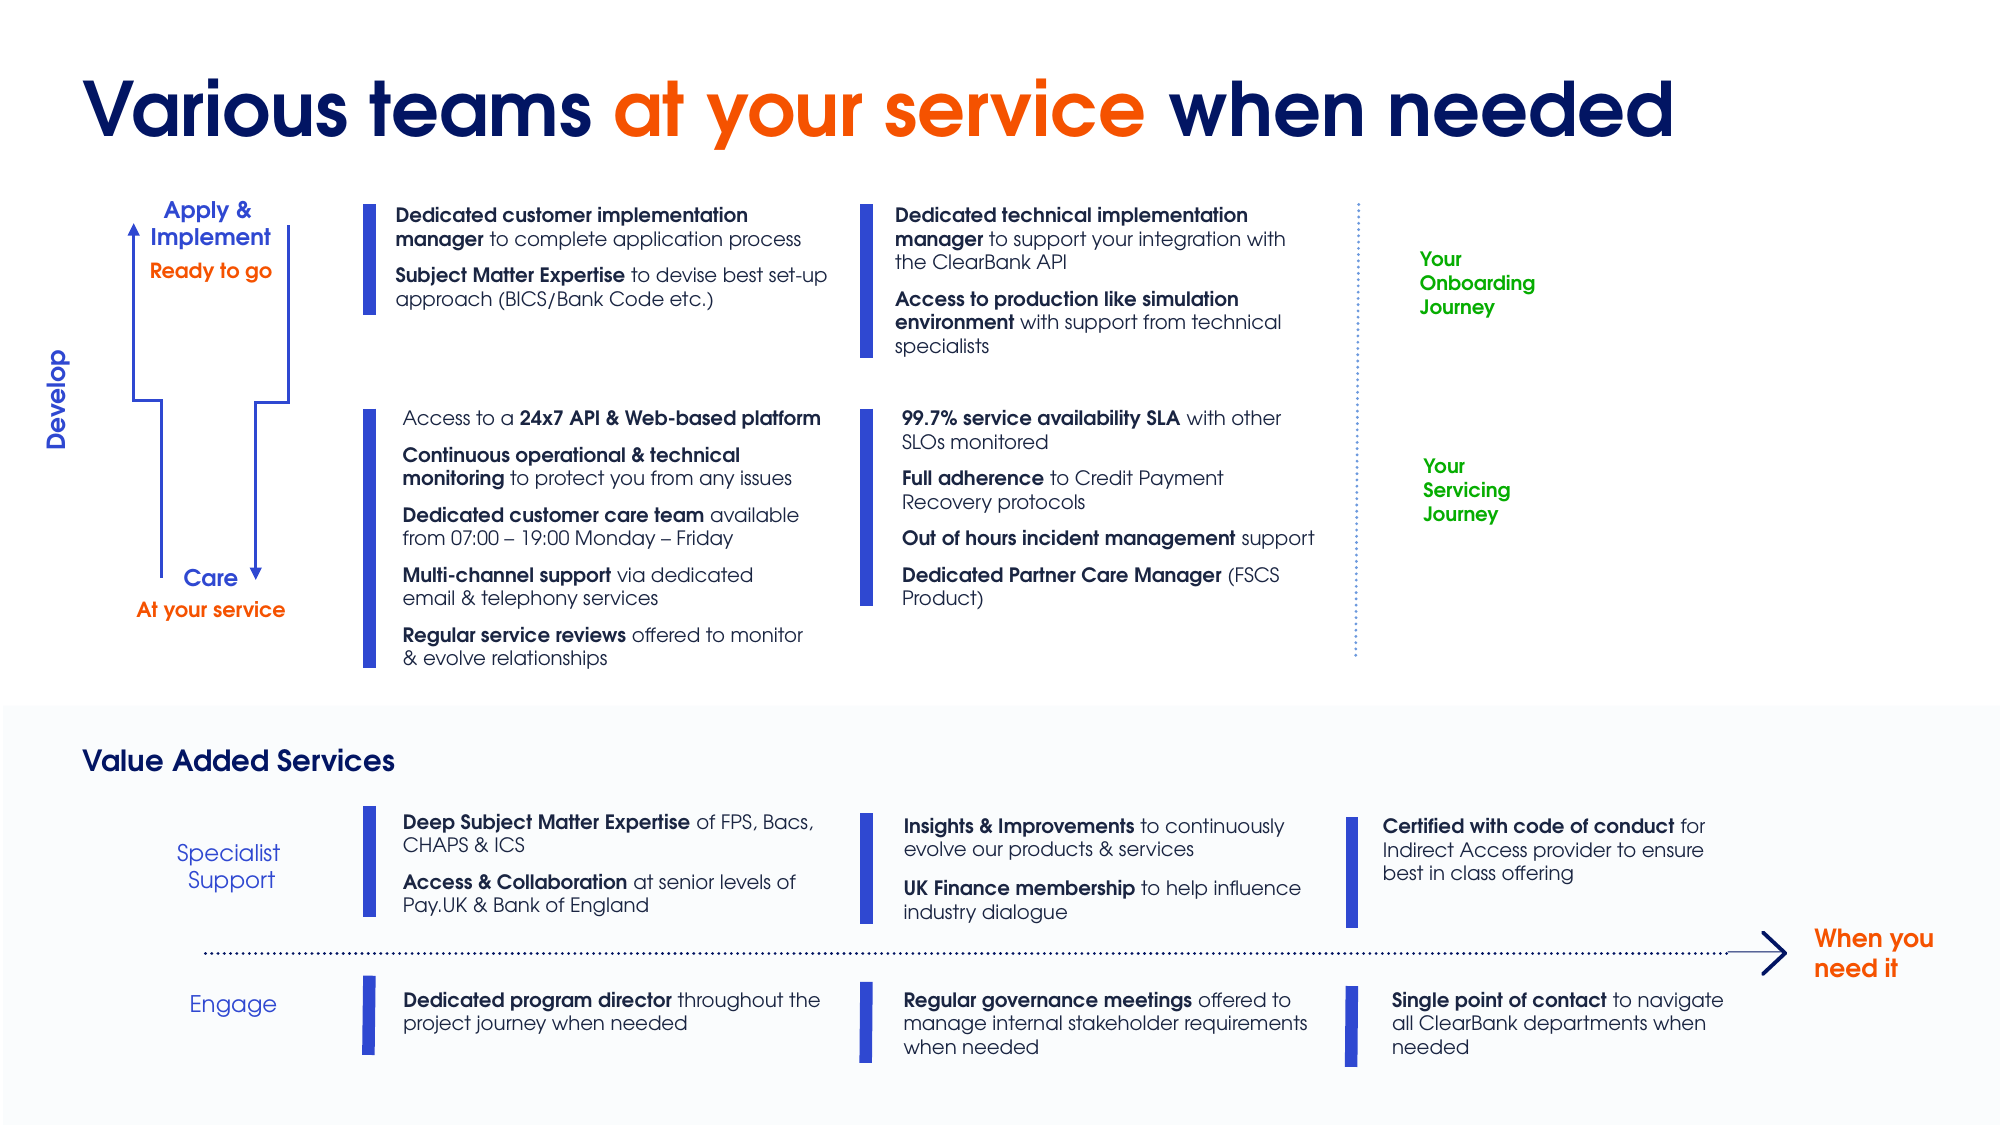

Various teams at your service when needed
Apply &
Implement
Dedicated customer implementation manager to complete application process
Subject Matter Expertise to devise best set-up approach (BICS/Bank Code etc.)

Dedicated technical implementation manager to support your integration with
the ClearBank API
Access to production like simulation environment with support from technical specialists

Your
Onboarding
Journey
Ready to go
Develop
Access to a 24x7 API & Web-based platform
Continuous operational & technical monitoring to protect you from any issues
Dedicated customer care team available from 07:00 – 19:00 Monday – Friday
Multi-channel support via dedicated
email & telephony services
Regular service reviews offered to monitor
& evolve relationships

99.7% service availability SLA with other
SLOs monitored
Full adherence to Credit Payment
Recovery protocols
Out of hours incident management support
Dedicated Partner Care Manager (FSCS Product)

Your
Servicing
Journey
Care
At your service

Value Added Services
Deep Subject Matter Expertise of FPS, Bacs, CHAPS & ICS
Access & Collaboration at senior levels of Pay.UK & Bank of England

Insights & Improvements to continuously evolve our products & services
Certified with code of conduct for
Indirect Access provider to ensure
best in class offering
Specialist
Support
UK Finance membership to help influence industry dialogue
When you need it

Dedicated program director throughout the project journey when needed

Regular governance meetings offered to manage internal stakeholder requirements when needed
Single point of contact to navigate all ClearBank departments when needed
Engage